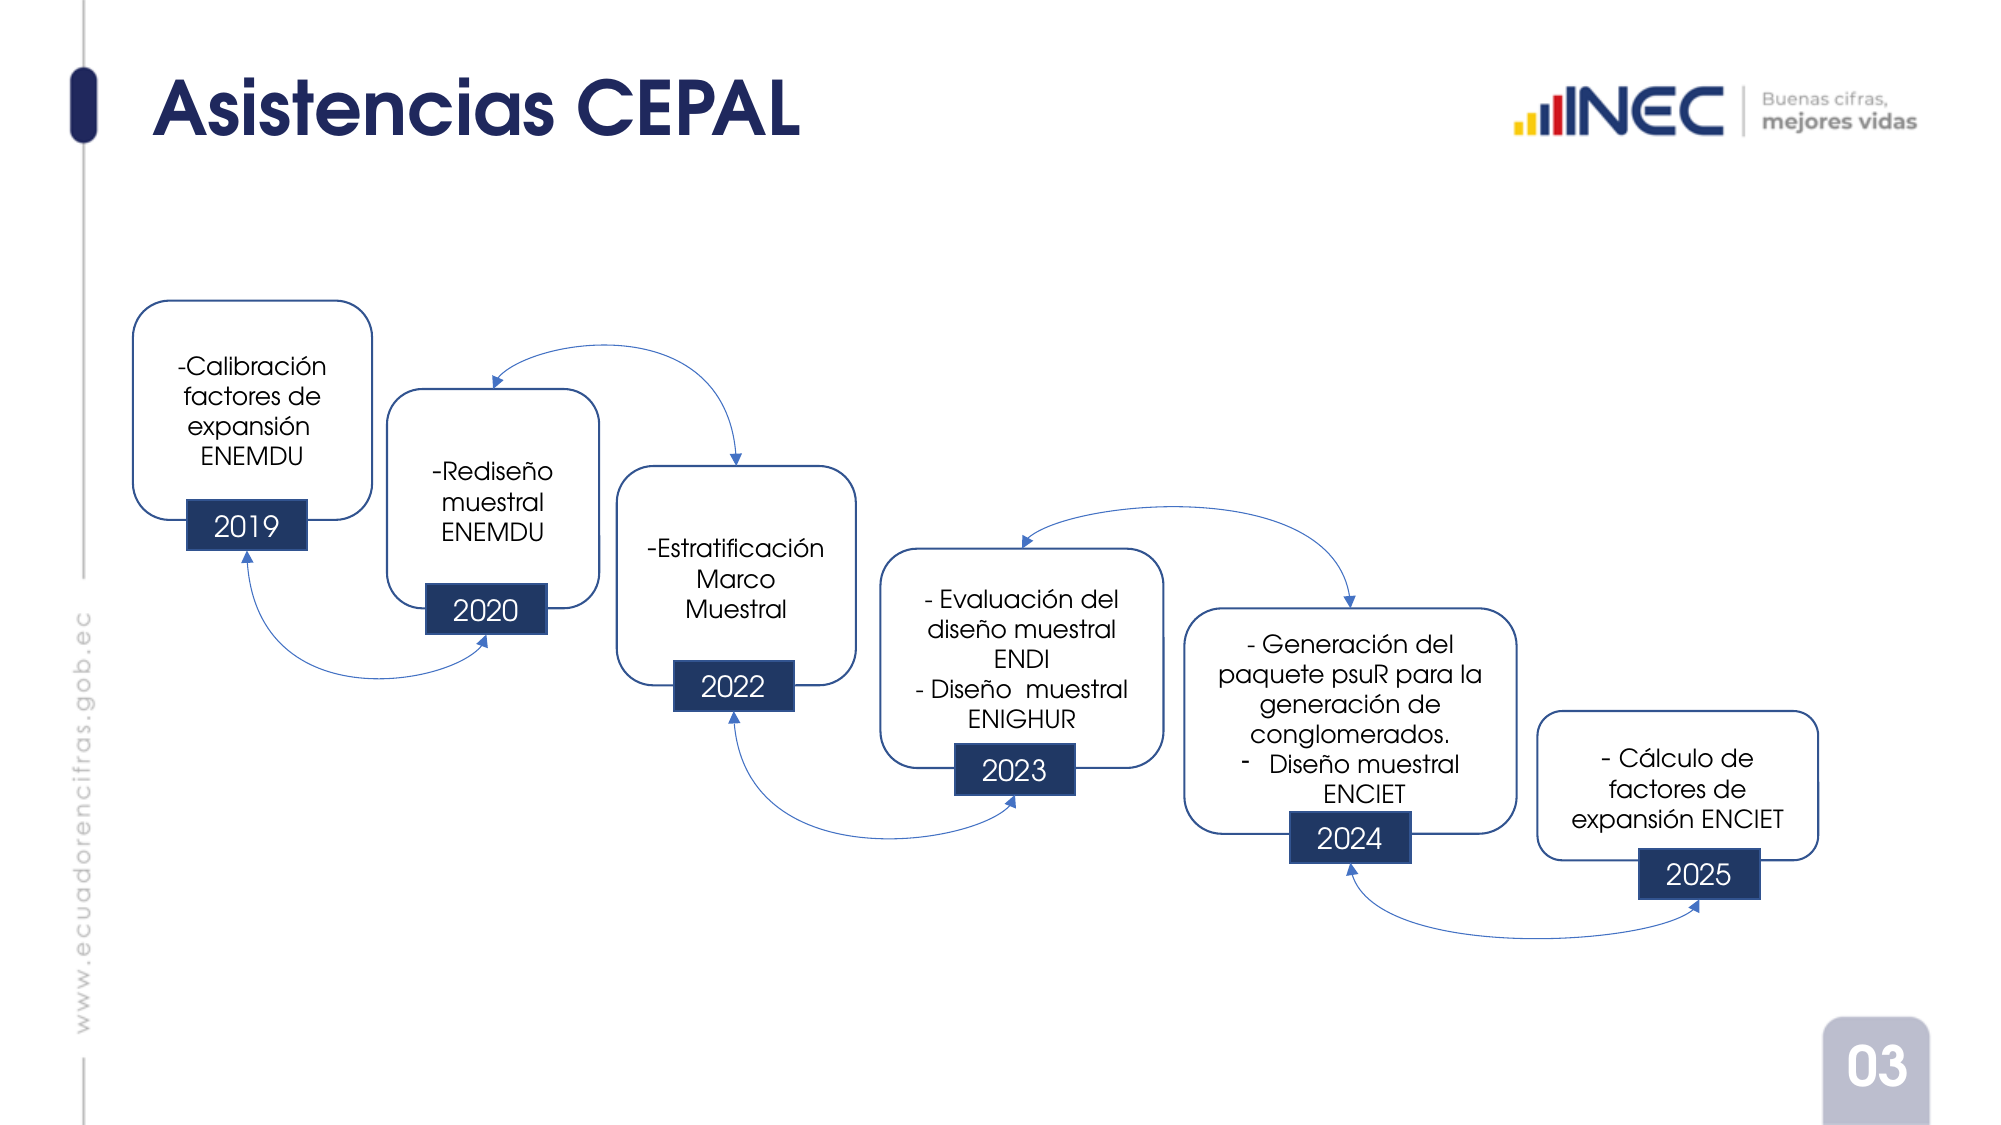

# Asistencias CEPAL
-Calibración factores de expansión  ENEMDU
-Rediseño muestral ENEMDU
-Estratificación Marco Muestral
2019
- Evaluación del diseño muestral ENDI
- Diseño  muestral ENIGHUR
2020

- Generación del paquete psuR para la generación de conglomerados.
Diseño muestral ENCIET

2022
- Cálculo de factores de expansión ENCIET
2023
2024
2025
03